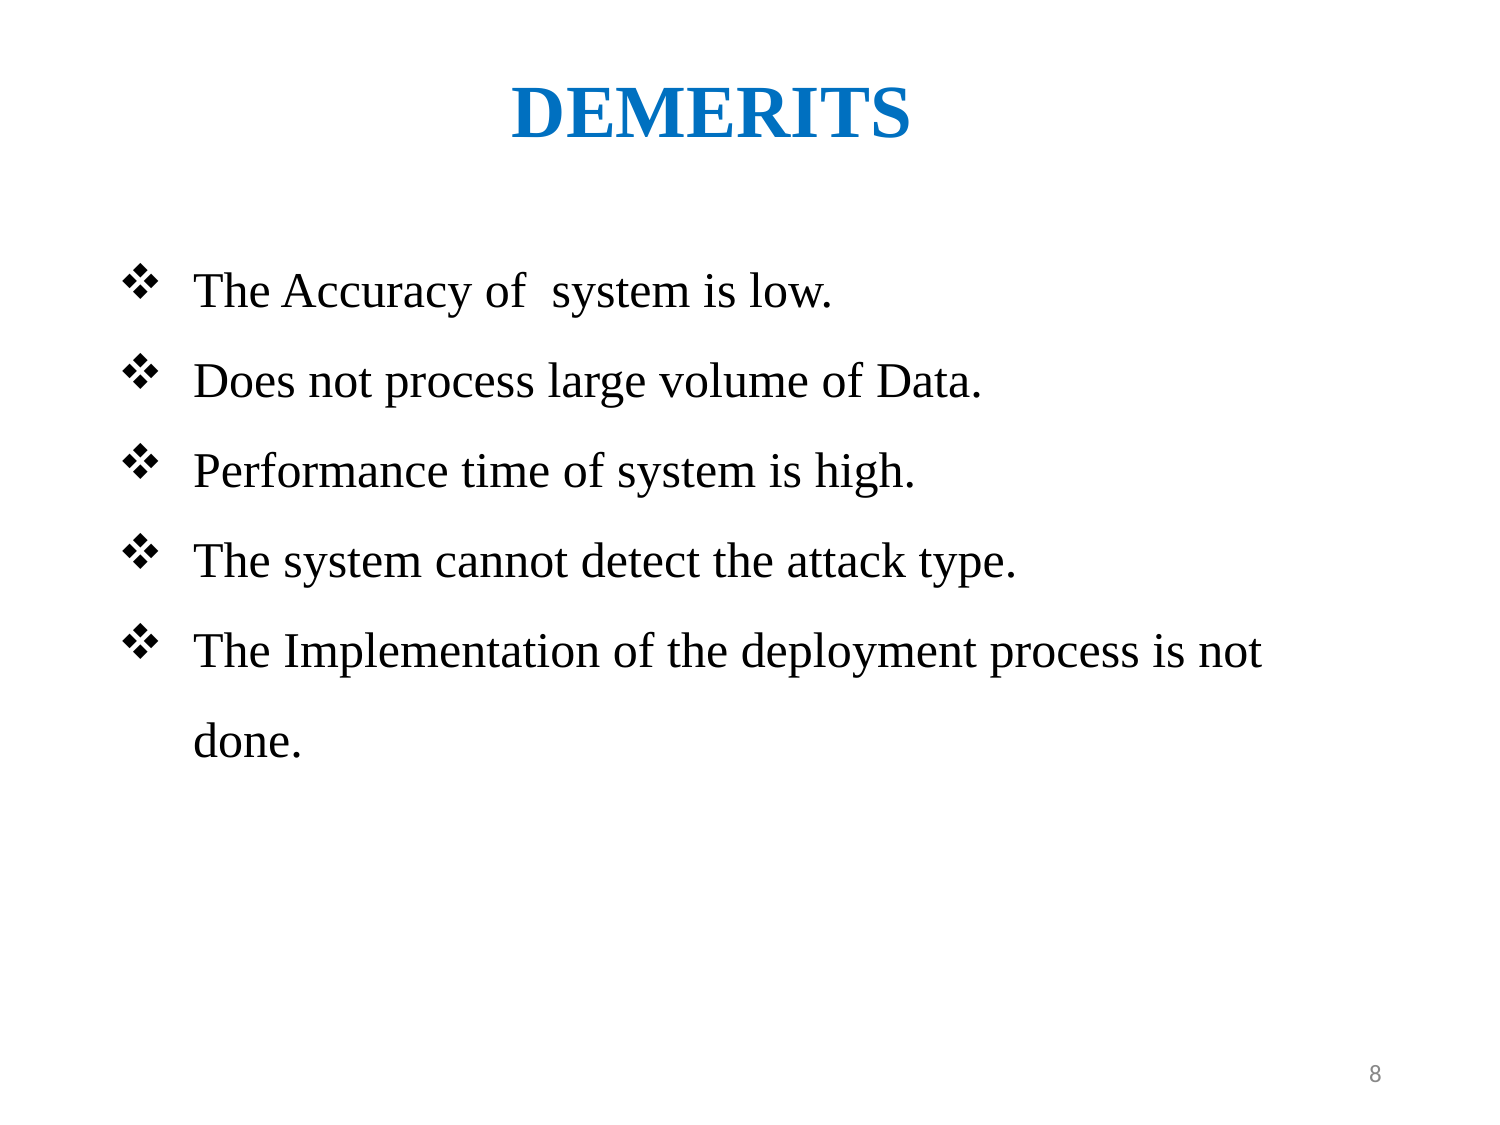

# DEMERITS
The Accuracy of  system is low.
Does not process large volume of Data.
Performance time of system is high.
The system cannot detect the attack type.
The Implementation of the deployment process is not done.

8